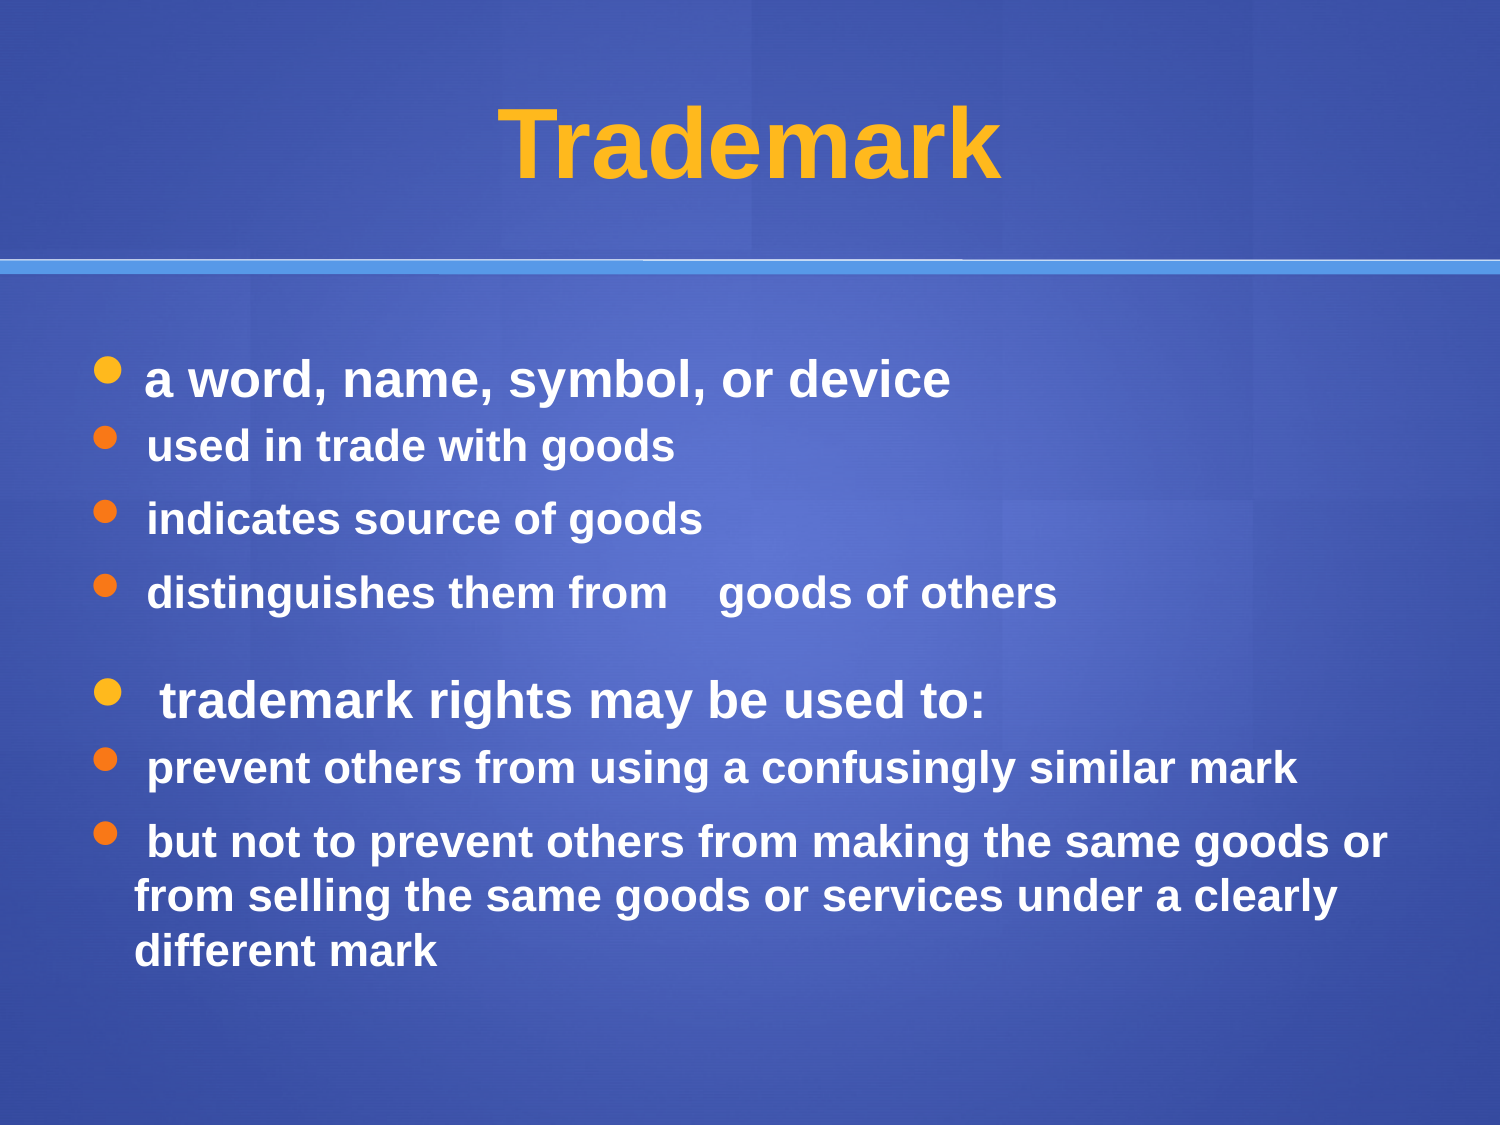

# Trademark
a word, name, symbol, or device
 used in trade with goods
 indicates source of goods
 distinguishes them from    goods of others
 trademark rights may be used to:
 prevent others from using a confusingly similar mark
 but not to prevent others from making the same goods or from selling the same goods or services under a clearly different mark